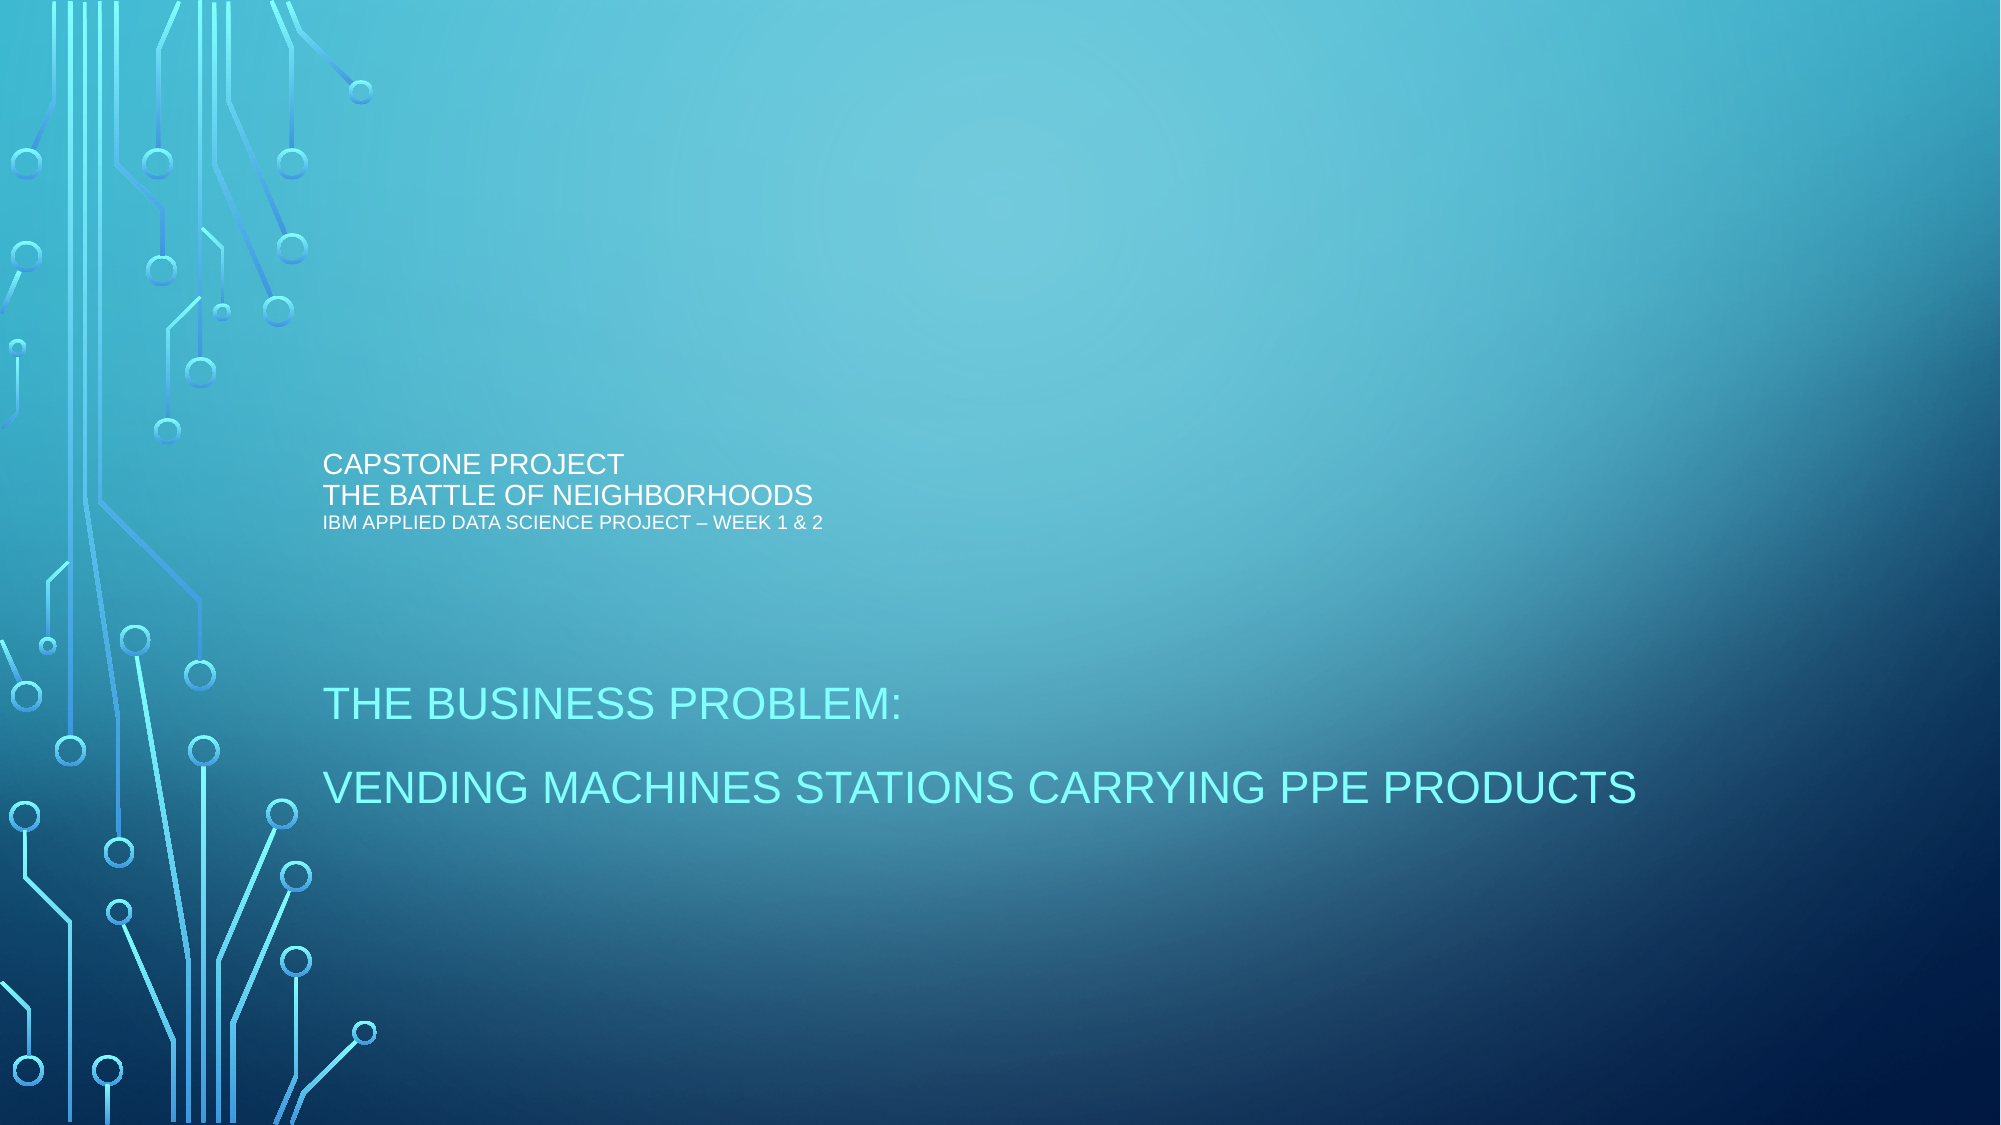

# Capstone Project The Battle of Neighborhoods IBM Applied Data Science Project – Week 1 & 2

The Business Problem:
Vending machines stations carrying PPE products